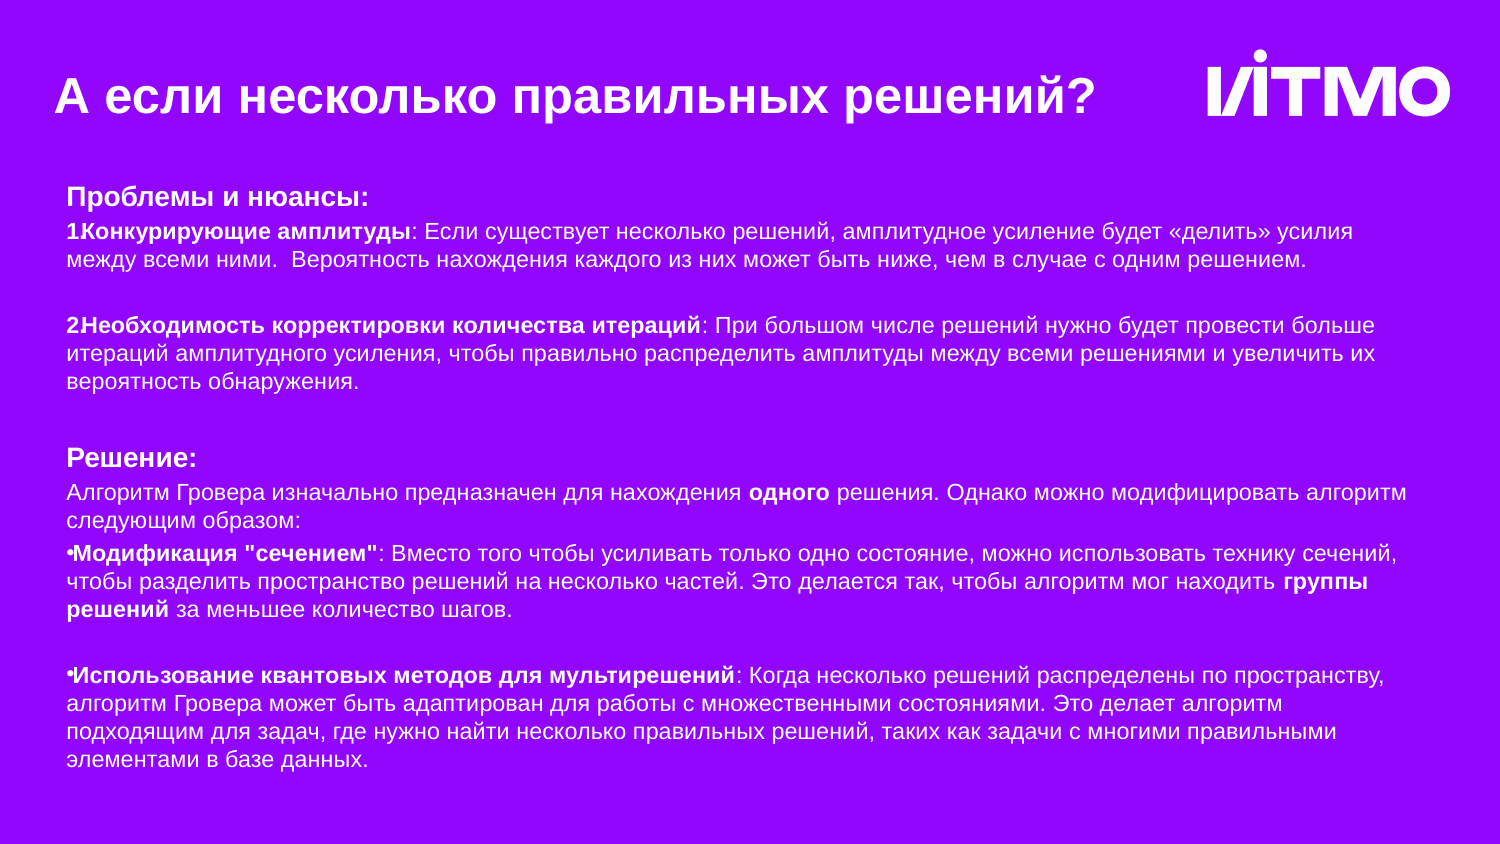

# А если несколько правильных решений?
Проблемы и нюансы:
Конкурирующие амплитуды: Если существует несколько решений, амплитудное усиление будет «делить» усилия между всеми ними.  Вероятность нахождения каждого из них может быть ниже, чем в случае с одним решением.

Необходимость корректировки количества итераций: При большом числе решений нужно будет провести больше итераций амплитудного усиления, чтобы правильно распределить амплитуды между всеми решениями и увеличить их вероятность обнаружения.

Решение:
Алгоритм Гровера изначально предназначен для нахождения одного решения. Однако можно модифицировать алгоритм следующим образом:
Модификация "сечением": Вместо того чтобы усиливать только одно состояние, можно использовать технику сечений, чтобы разделить пространство решений на несколько частей. Это делается так, чтобы алгоритм мог находить группы решений за меньшее количество шагов.

Использование квантовых методов для мультирешений: Когда несколько решений распределены по пространству, алгоритм Гровера может быть адаптирован для работы с множественными состояниями. Это делает алгоритм подходящим для задач, где нужно найти несколько правильных решений, таких как задачи с многими правильными элементами в базе данных.